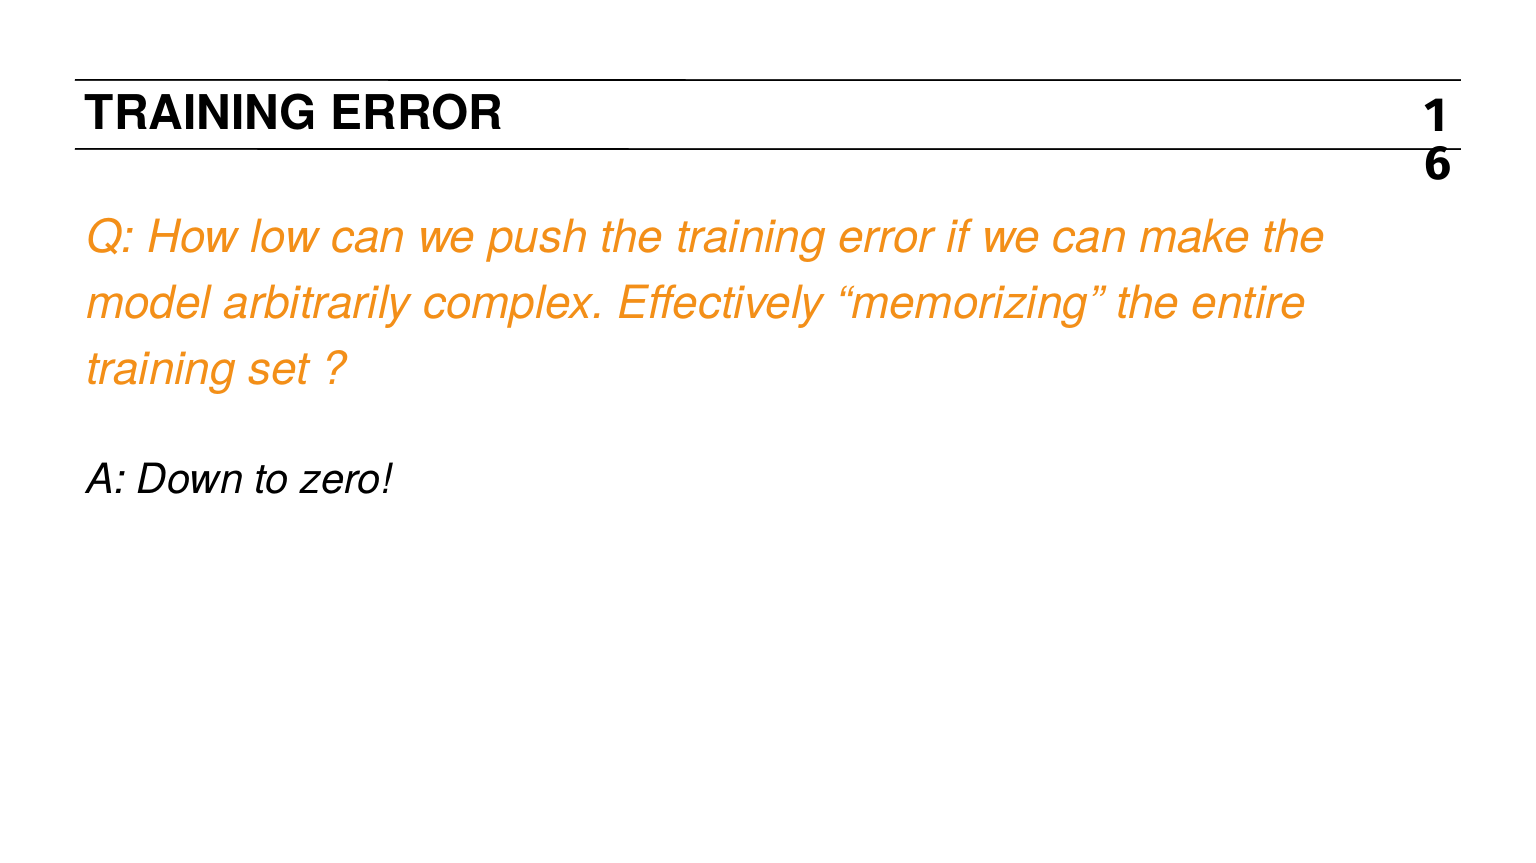

# TRAINING ERROR
16

Q: How low can we push the training error if we can make the model arbitrarily complex. Effectively “memorizing” the entire training set ?

A: Down to zero!